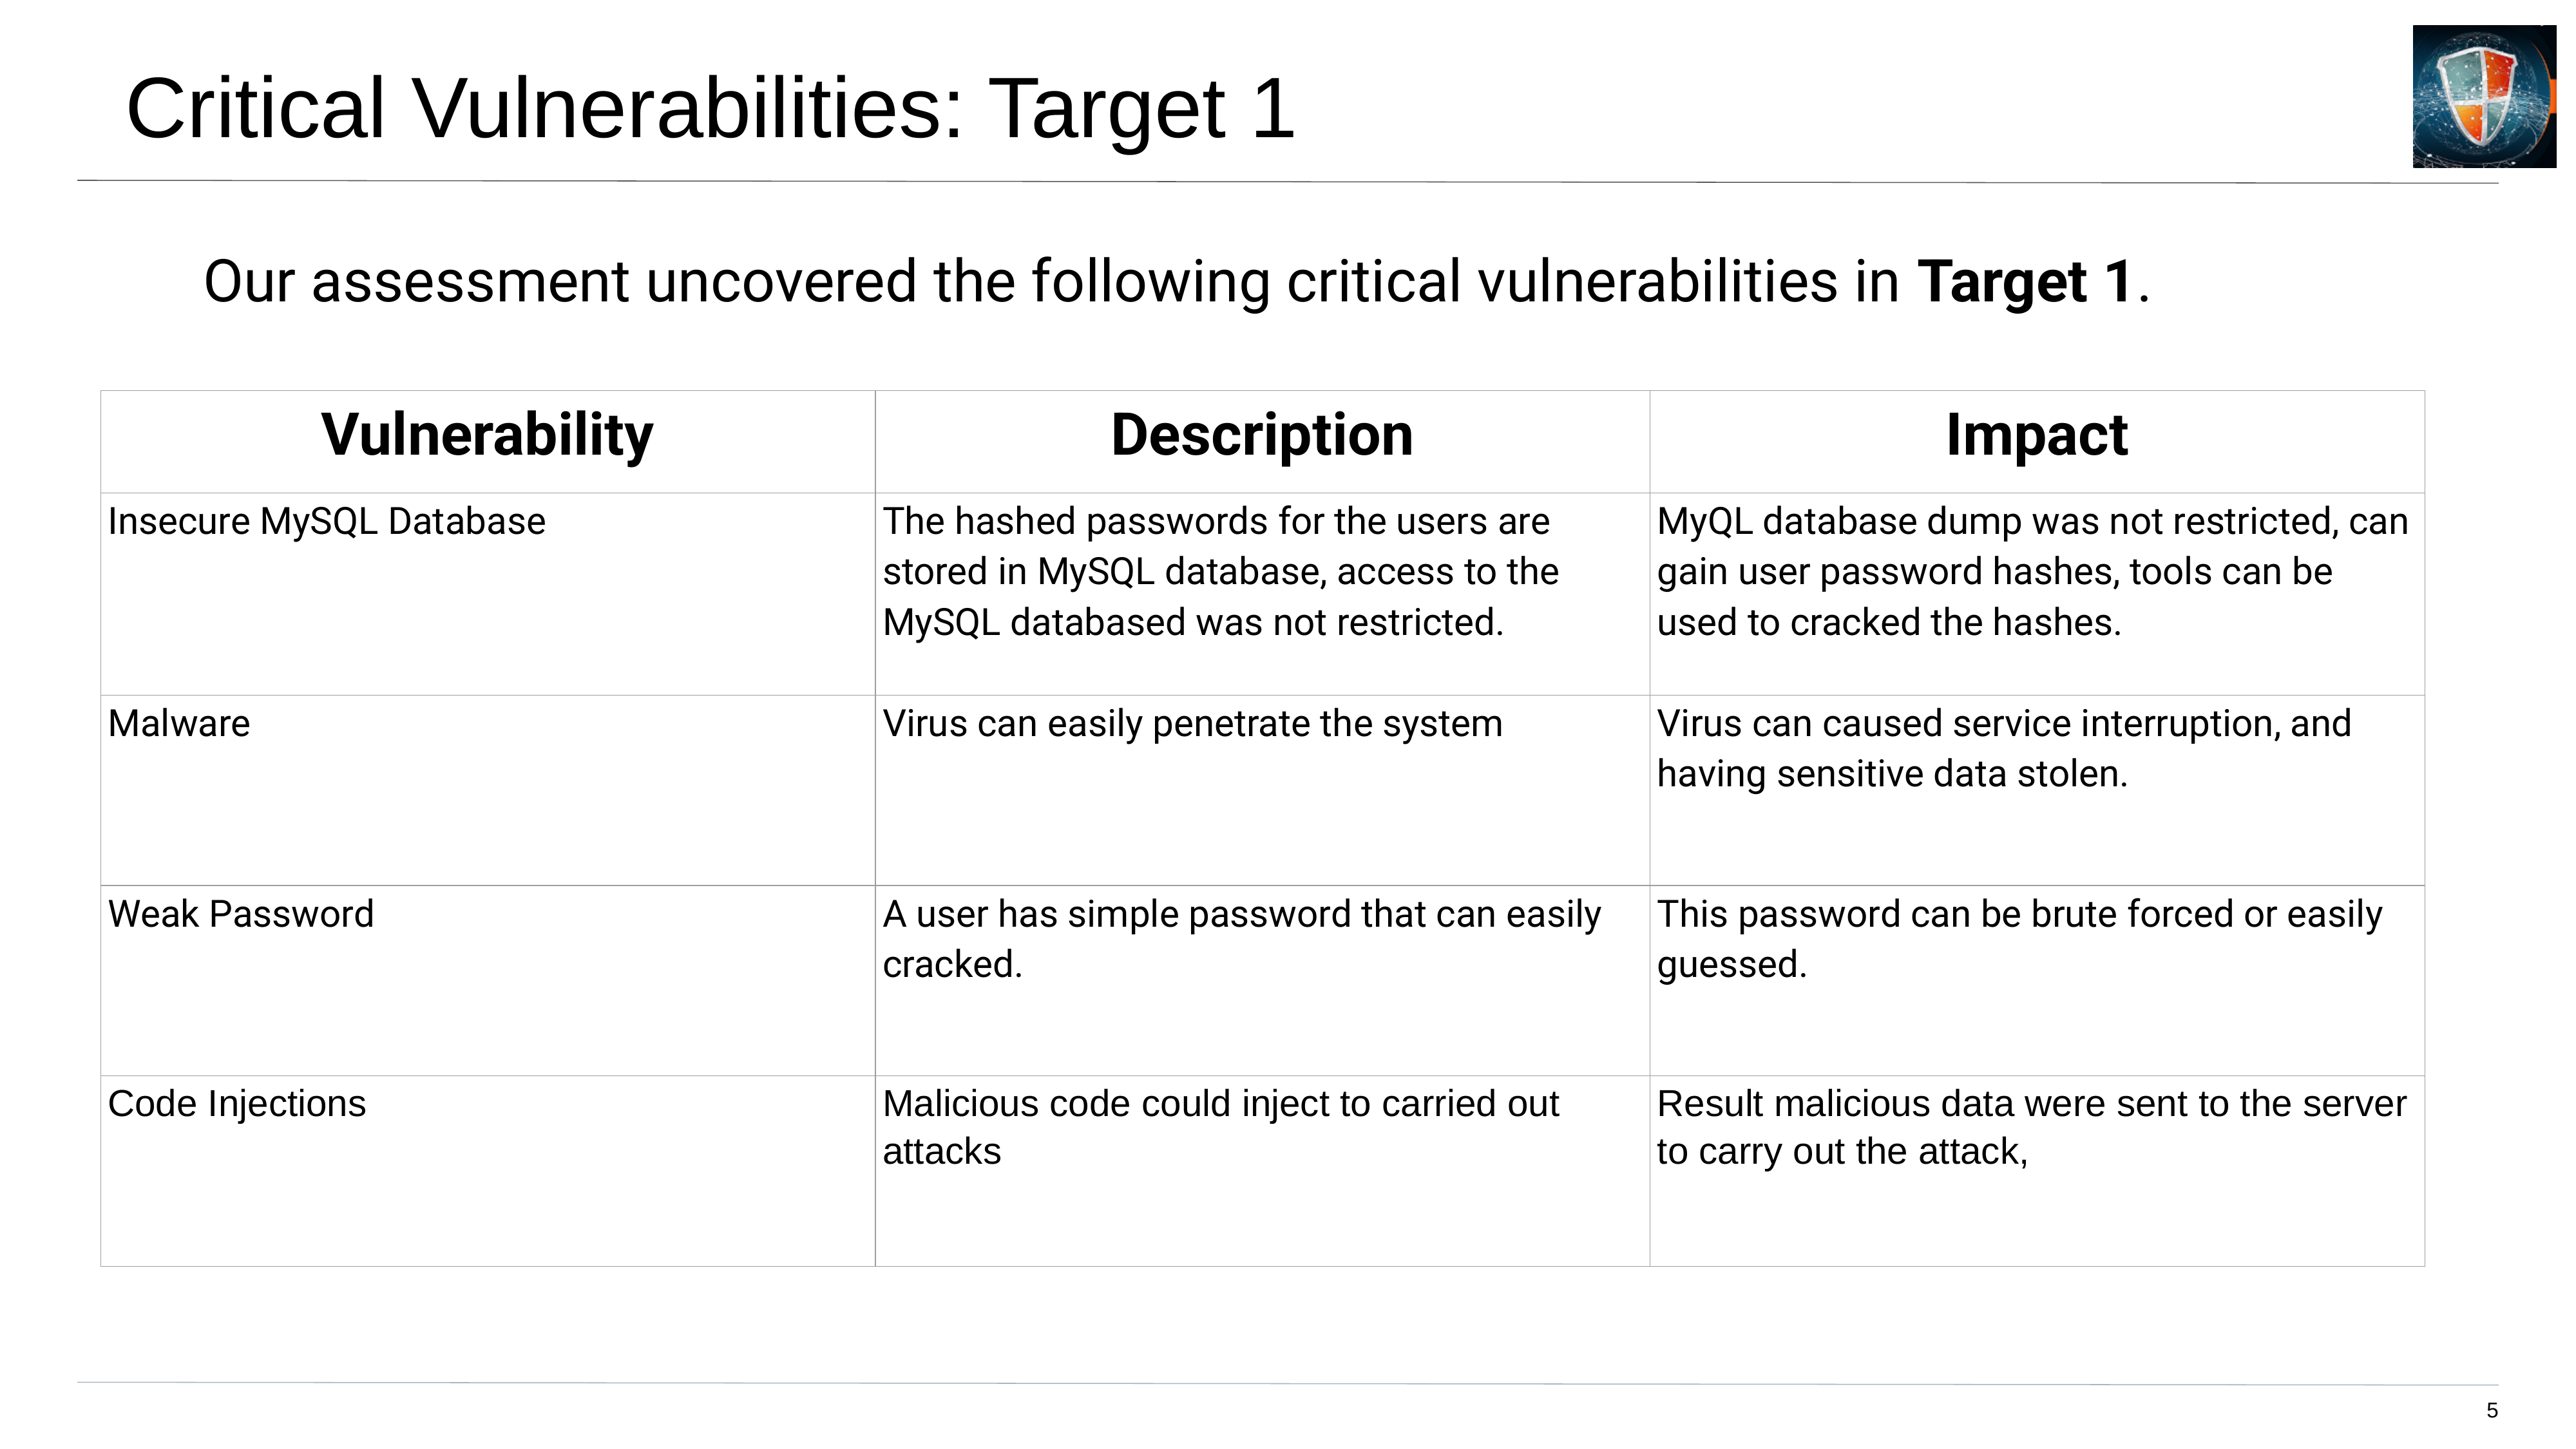

# Critical Vulnerabilities: Target 1
Our assessment uncovered the following critical vulnerabilities in Target 1.

| Vulnerability | Description | Impact |
| --- | --- | --- |
| Insecure MySQL Database | The hashed passwords for the users are stored in MySQL database, access to the MySQL databased was not restricted. | MyQL database dump was not restricted, can gain user password hashes, tools can be used to cracked the hashes. |
| Malware | Virus can easily penetrate the system | Virus can caused service interruption, and having sensitive data stolen. |
| Weak Password | A user has simple password that can easily cracked. | This password can be brute forced or easily guessed. |
| Code Injections | Malicious code could inject to carried out attacks | Result malicious data were sent to the server to carry out the attack, |
5